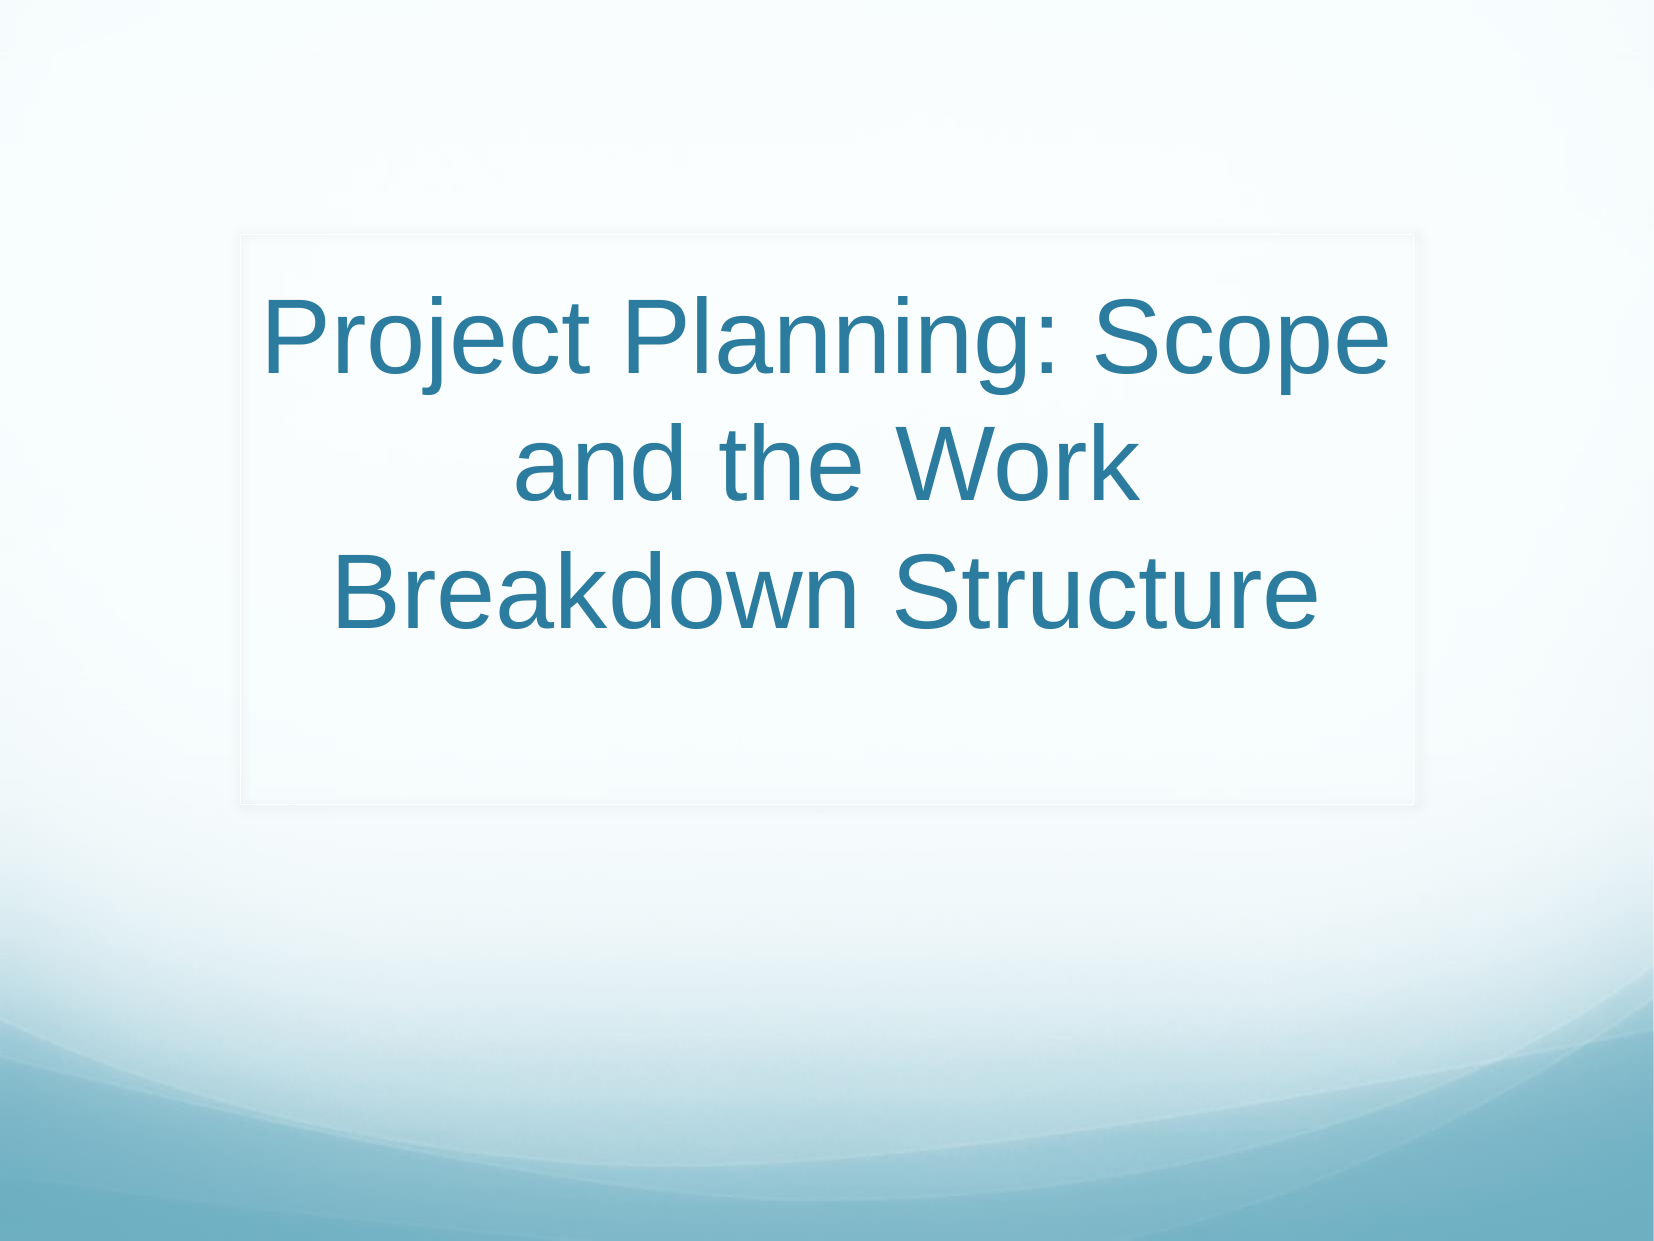

# Project Planning: Scope and the Work Breakdown Structure